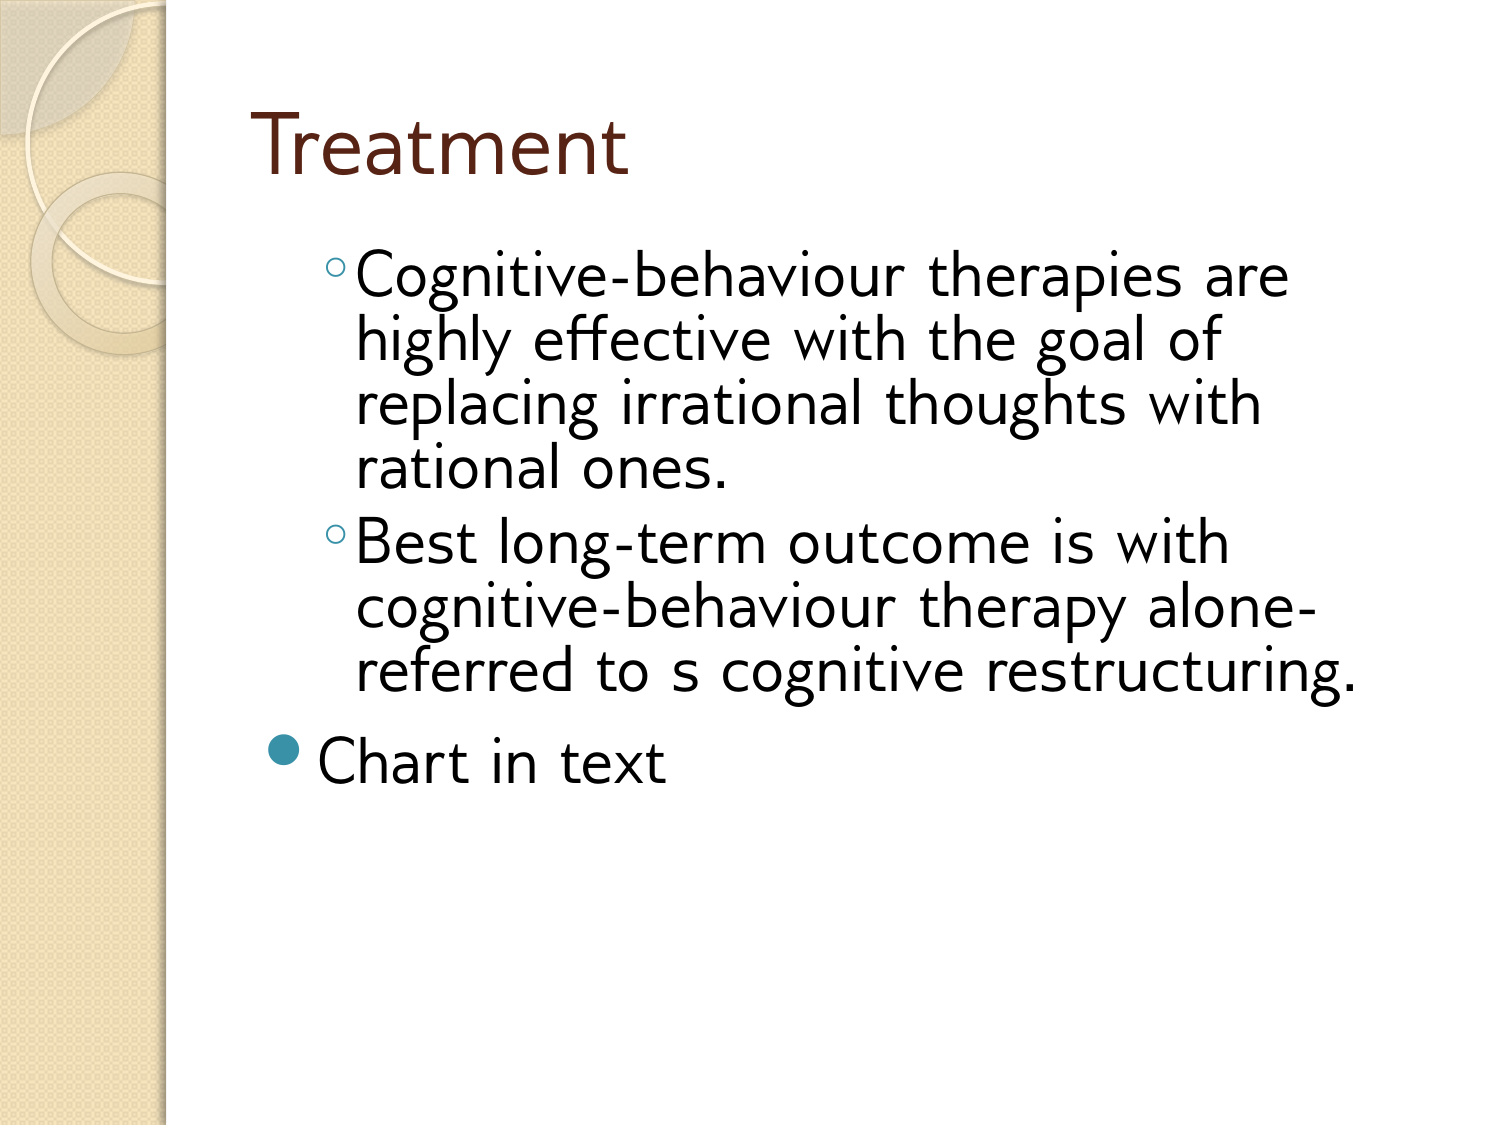

# Treatment
Cognitive-behaviour therapies are highly effective with the goal of replacing irrational thoughts with rational ones.
Best long-term outcome is with cognitive-behaviour therapy alone-referred to s cognitive restructuring.
Chart in text